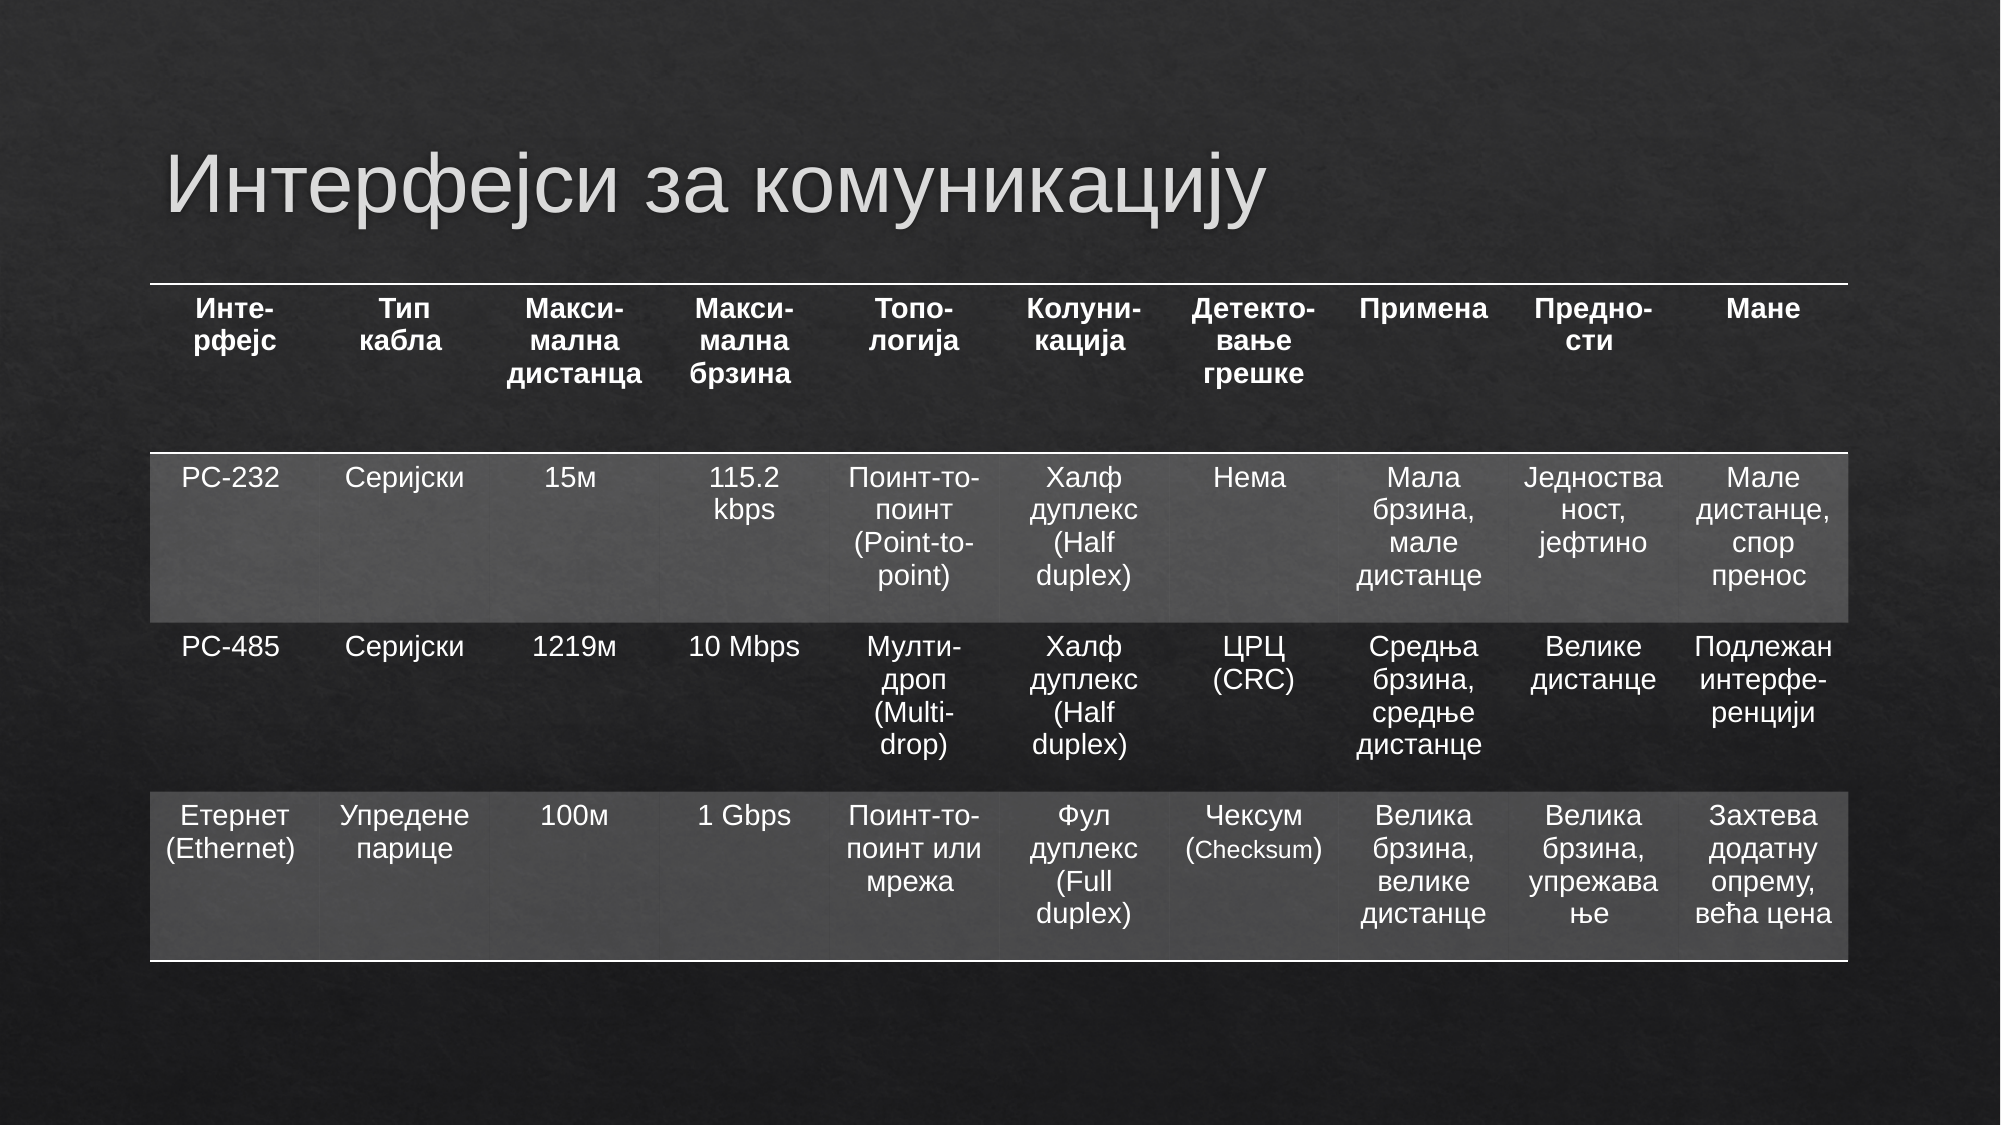

# Интерфејси за комуникацију
| Инте-рфејс | Тип кабла | Макси-мална дистанца | Макси-мална брзина | Топо-логија | Колуни-кација | Детекто-вање грешке | Примена | Предно-сти | Мане |
| --- | --- | --- | --- | --- | --- | --- | --- | --- | --- |
| РС-232 | Серијски | 15м | 115.2 kbps | Поинт-то-поинт (Point-to-point) | Халф дуплекс (Half duplex) | Нема | Мала брзина, мале дистанце | Једностваност, јефтино | Мале дистанце, спор пренос |
| РС-485 | Серијски | 1219м | 10 Mbps | Мулти-дроп (Multi-drop) | Халф дуплекс (Half duplex) | ЦРЦ (CRC) | Средња брзина, средње дистанце | Велике дистанце | Подлежан интерфе-ренцији |
| Етернет (Ethernet) | Упредене парице | 100м | 1 Gbps | Поинт-то-поинт или мрежа | Фул дуплекс (Full duplex) | Чексум (Checksum) | Велика брзина, велике дистанце | Велика брзина, упрежавање | Захтева додатну опрему, већа цена |